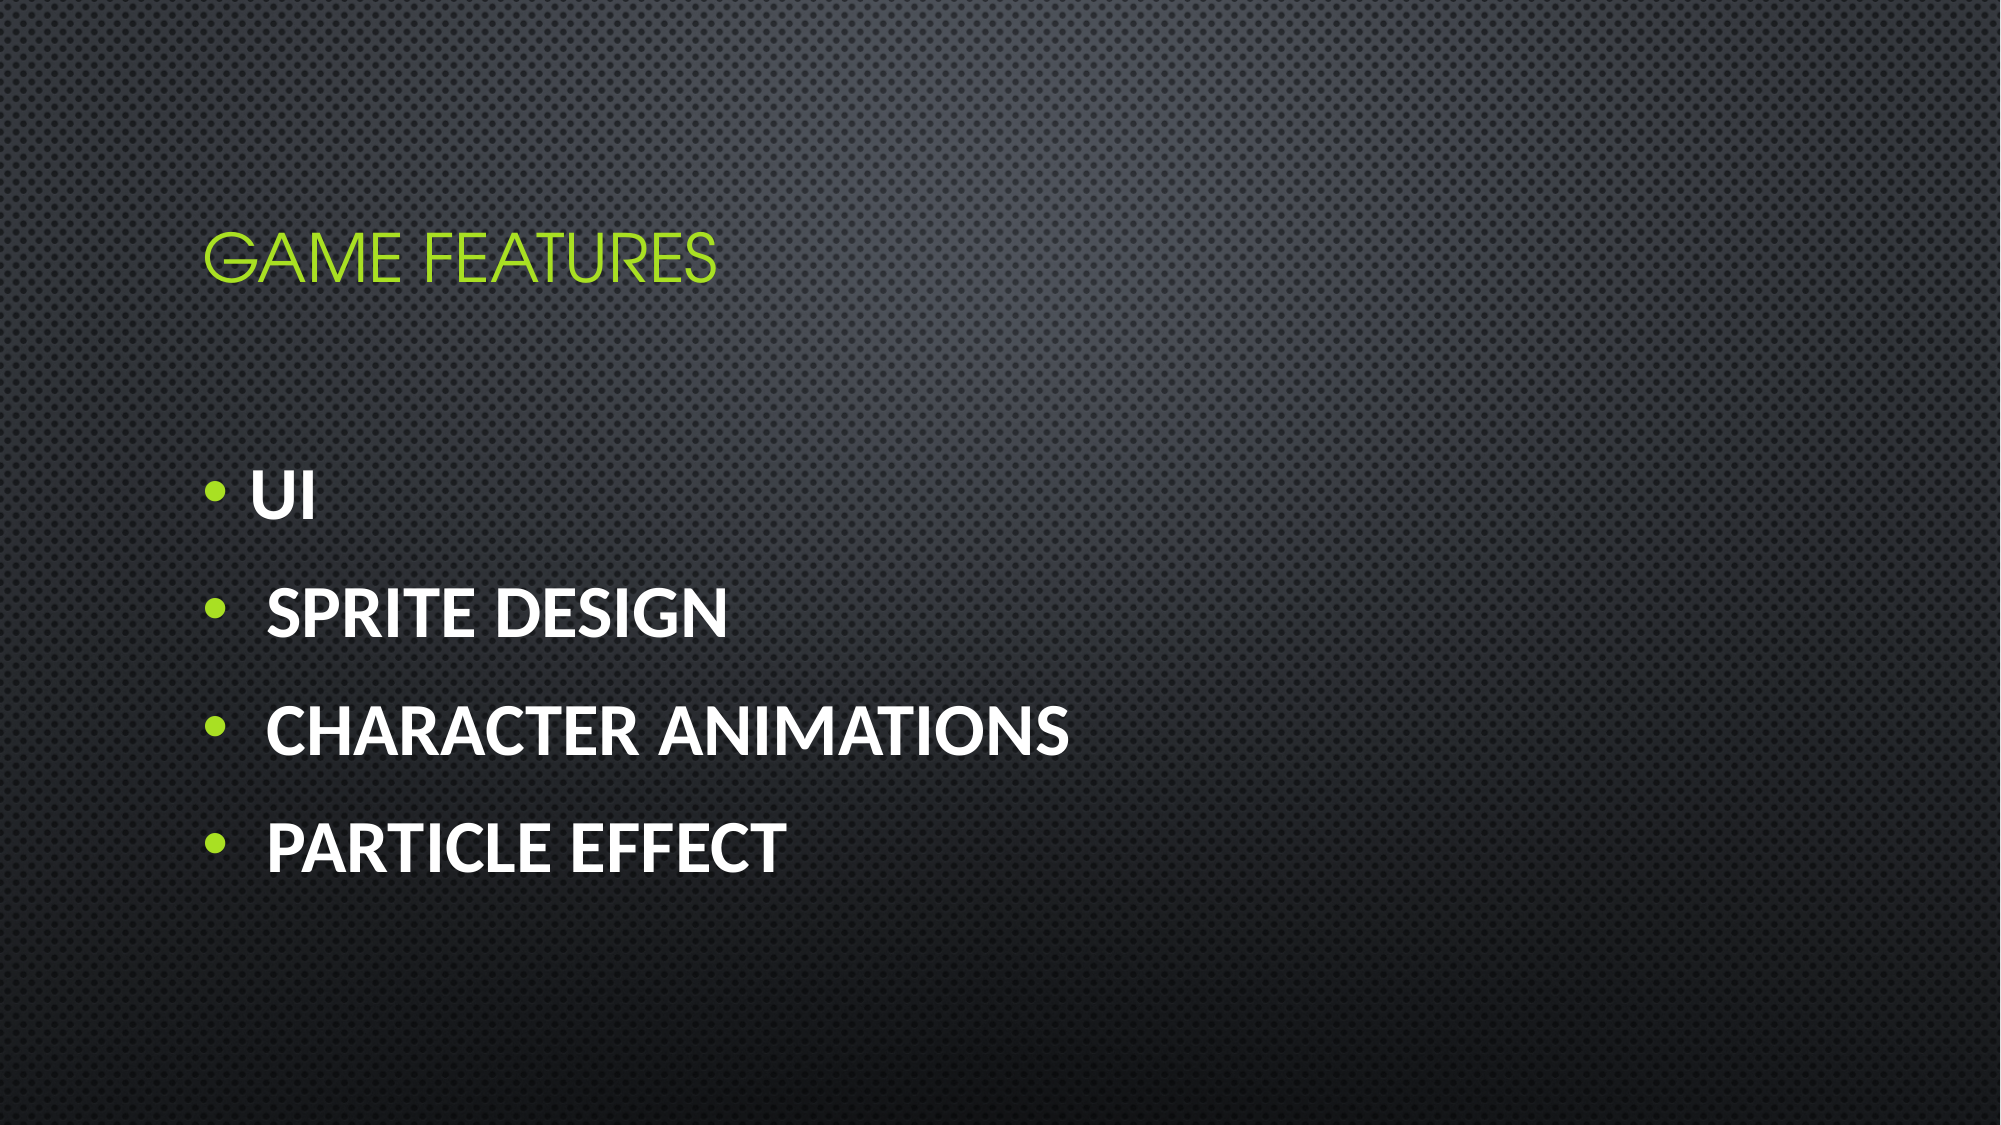

# Game features
ui
 sprite design
 character animations
 particle effect